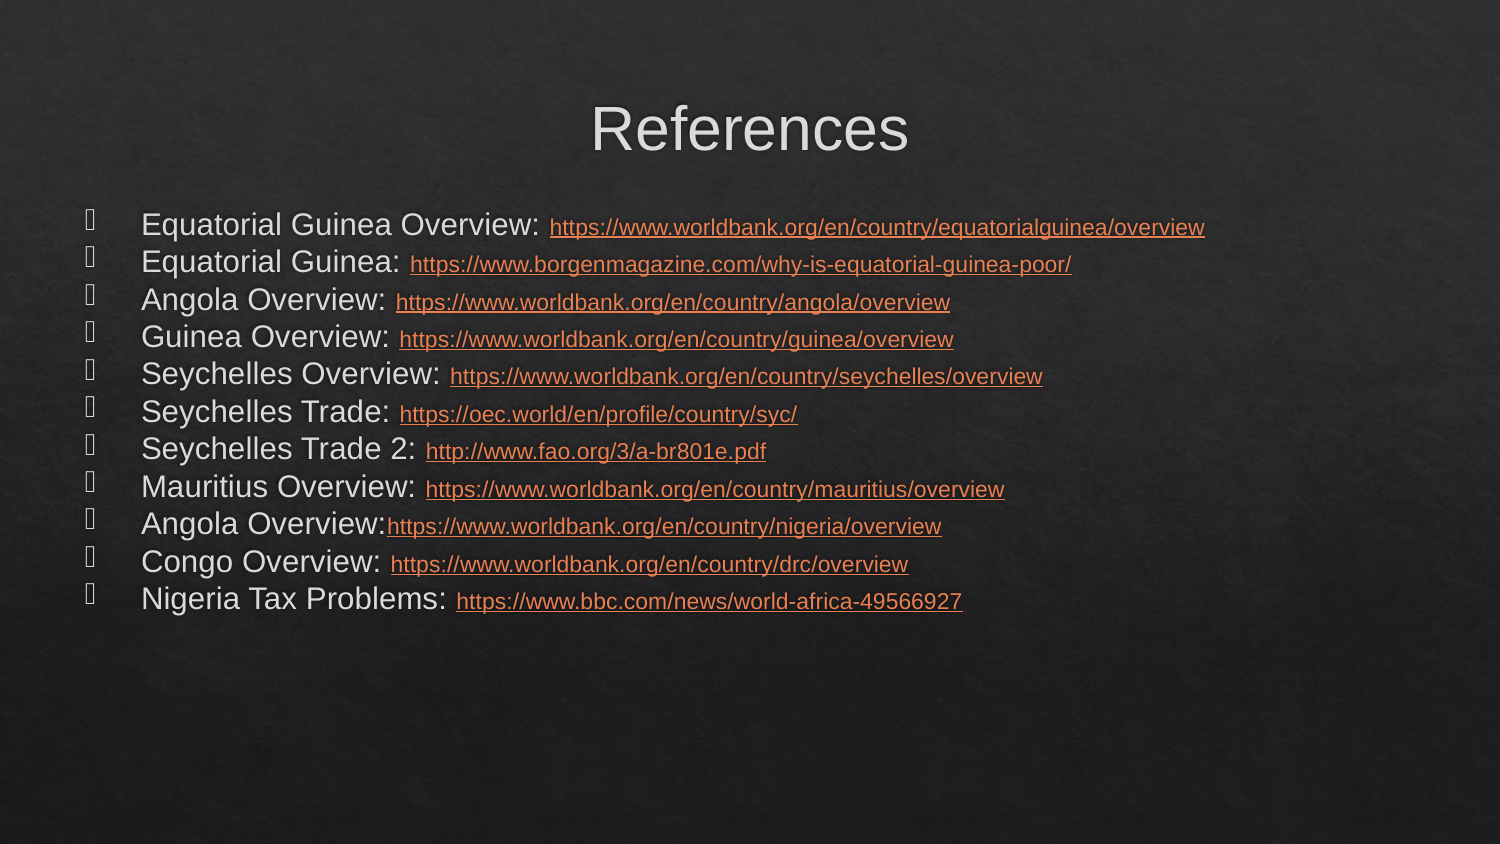

# References

Equatorial Guinea Overview: https://www.worldbank.org/en/country/equatorialguinea/overview
Equatorial Guinea: https://www.borgenmagazine.com/why-is-equatorial-guinea-poor/
Angola Overview: https://www.worldbank.org/en/country/angola/overview
Guinea Overview: https://www.worldbank.org/en/country/guinea/overview
Seychelles Overview: https://www.worldbank.org/en/country/seychelles/overview
Seychelles Trade: https://oec.world/en/profile/country/syc/
Seychelles Trade 2: http://www.fao.org/3/a-br801e.pdf
Mauritius Overview: https://www.worldbank.org/en/country/mauritius/overview
Angola Overview:https://www.worldbank.org/en/country/nigeria/overview
Congo Overview: https://www.worldbank.org/en/country/drc/overview
Nigeria Tax Problems: https://www.bbc.com/news/world-africa-49566927